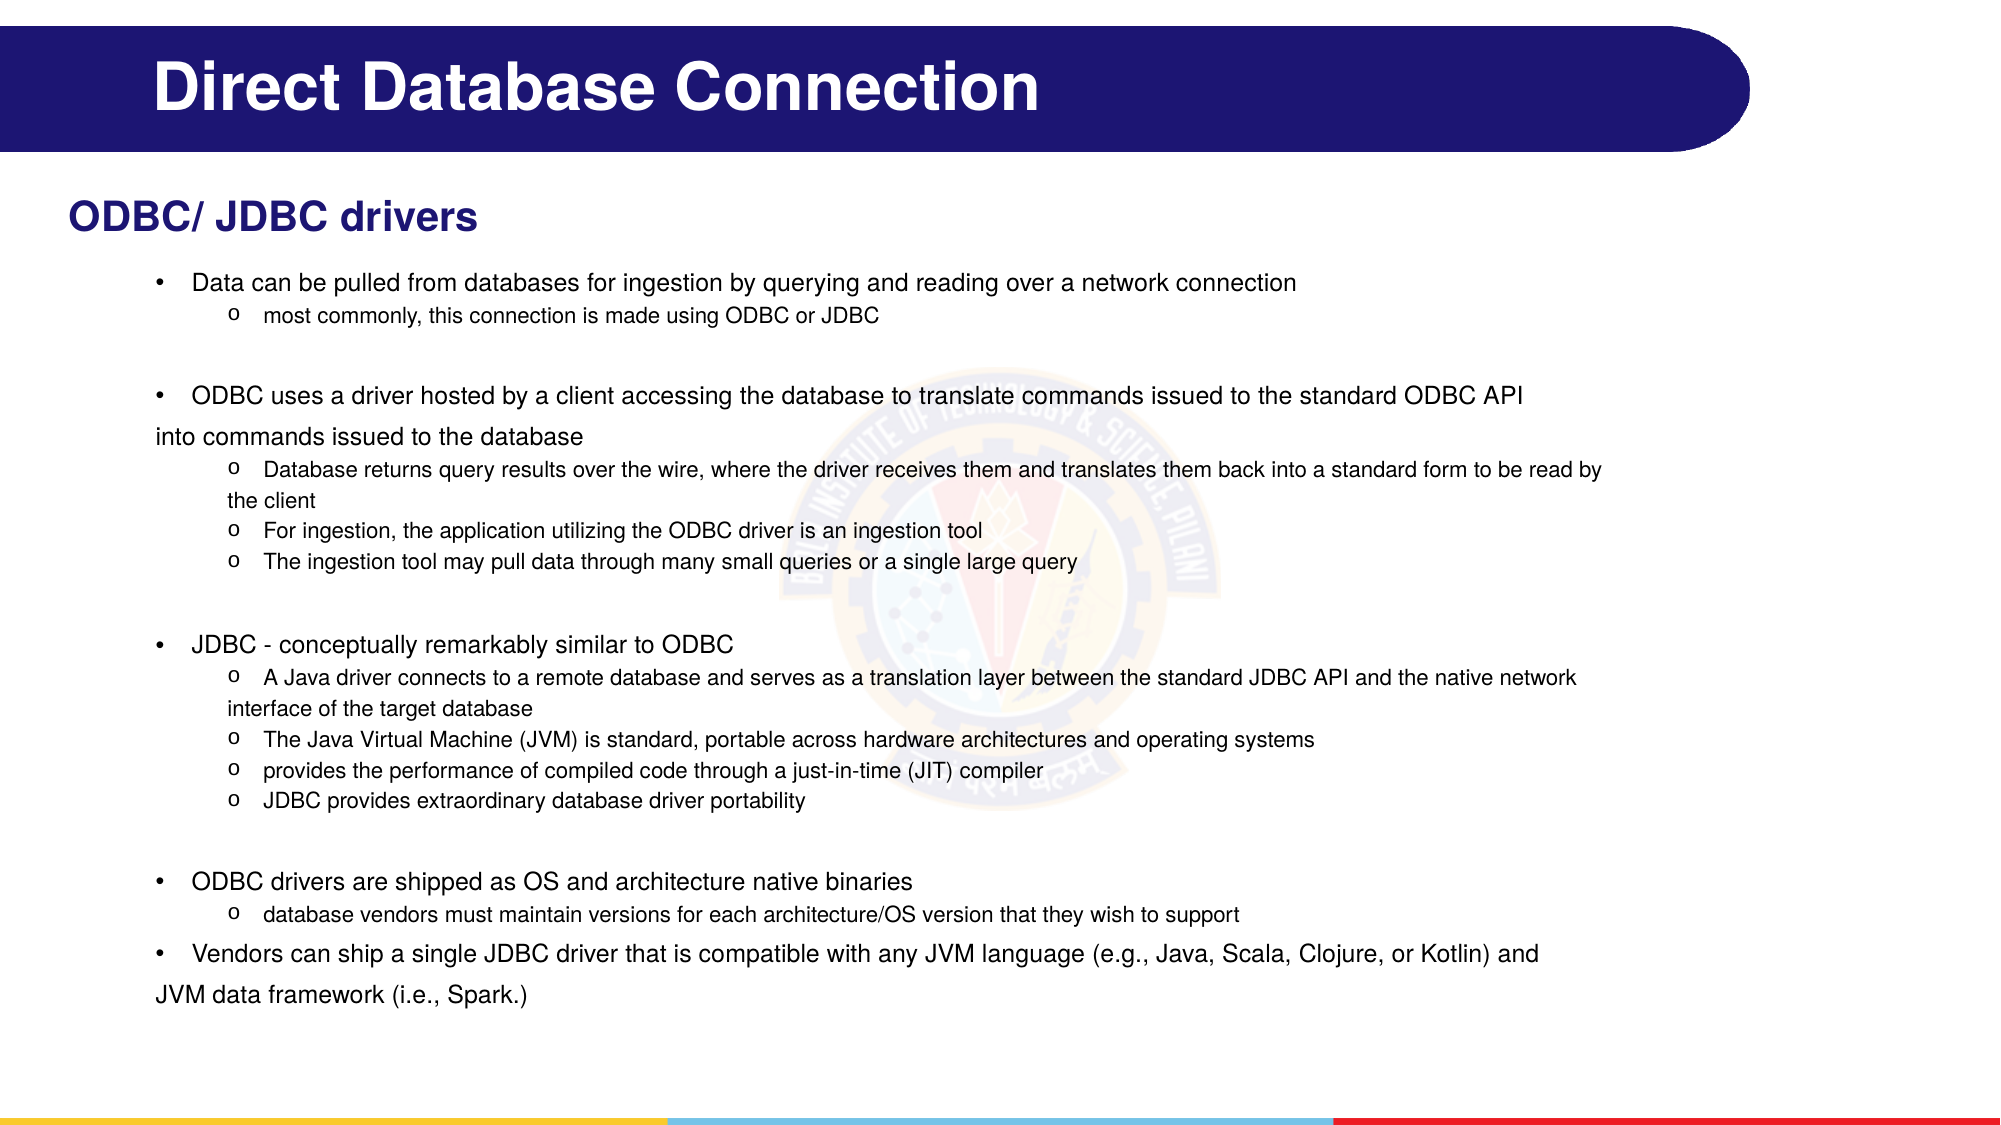

# Direct Database Connection
ODBC/ JDBC drivers
Data can be pulled from databases for ingestion by querying and reading over a network connection
most commonly, this connection is made using ODBC or JDBC

ODBC uses a driver hosted by a client accessing the database to translate commands issued to the standard ODBC API
into commands issued to the database
Database returns query results over the wire, where the driver receives them and translates them back into a standard form to be read by
the client
For ingestion, the application utilizing the ODBC driver is an ingestion tool
The ingestion tool may pull data through many small queries or a single large query

JDBC - conceptually remarkably similar to ODBC
A Java driver connects to a remote database and serves as a translation layer between the standard JDBC API and the native network
interface of the target database
The Java Virtual Machine (JVM) is standard, portable across hardware architectures and operating systems
provides the performance of compiled code through a just-in-time (JIT) compiler
JDBC provides extraordinary database driver portability

ODBC drivers are shipped as OS and architecture native binaries
database vendors must maintain versions for each architecture/OS version that they wish to support
Vendors can ship a single JDBC driver that is compatible with any JVM language (e.g., Java, Scala, Clojure, or Kotlin) and
JVM data framework (i.e., Spark.)